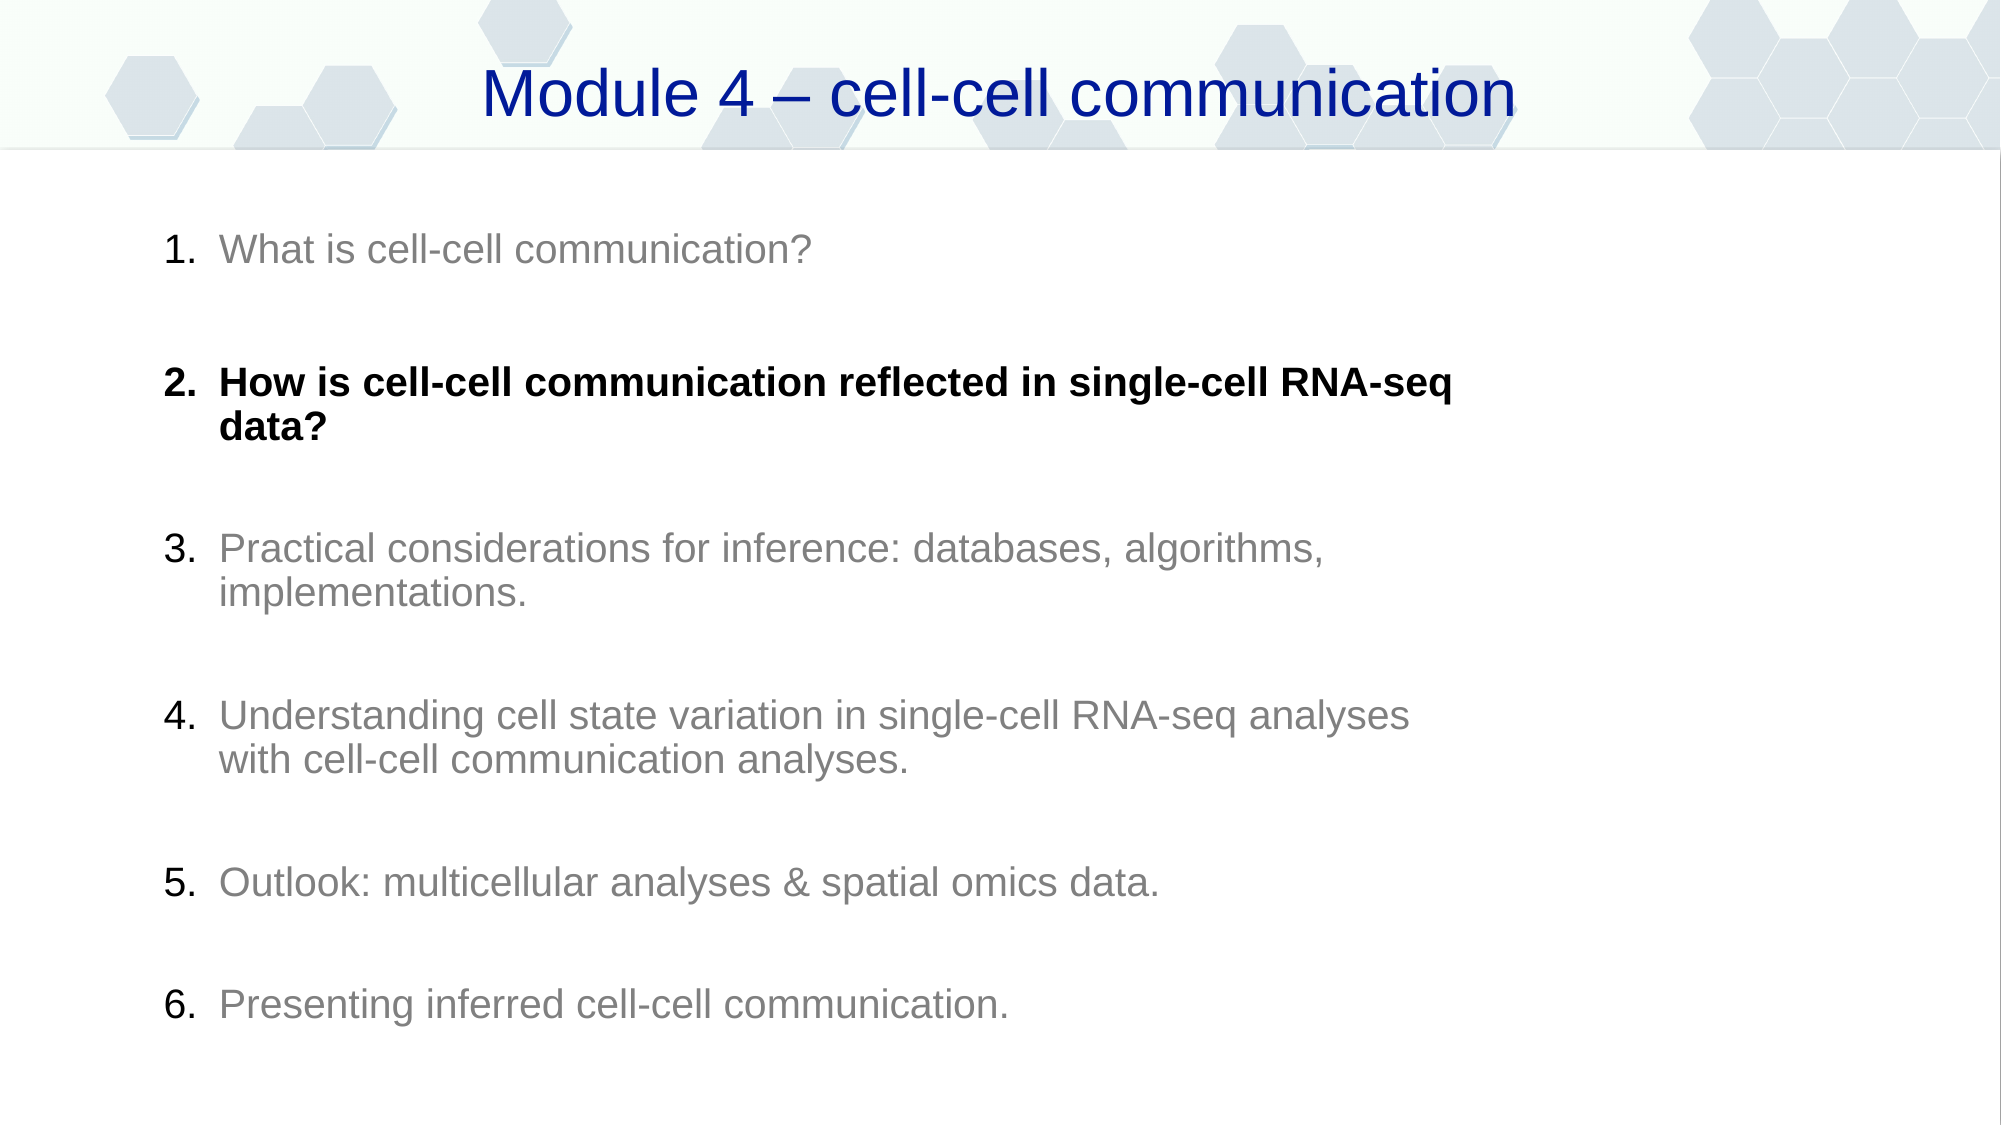

Module 4 – cell-cell communication
What is cell-cell communication?

How is cell-cell communication reflected in single-cell RNA-seq data?

Practical considerations for inference: databases, algorithms, implementations.

Understanding cell state variation in single-cell RNA-seq analyses with cell-cell communication analyses.

Outlook: multicellular analyses & spatial omics data.

Presenting inferred cell-cell communication.